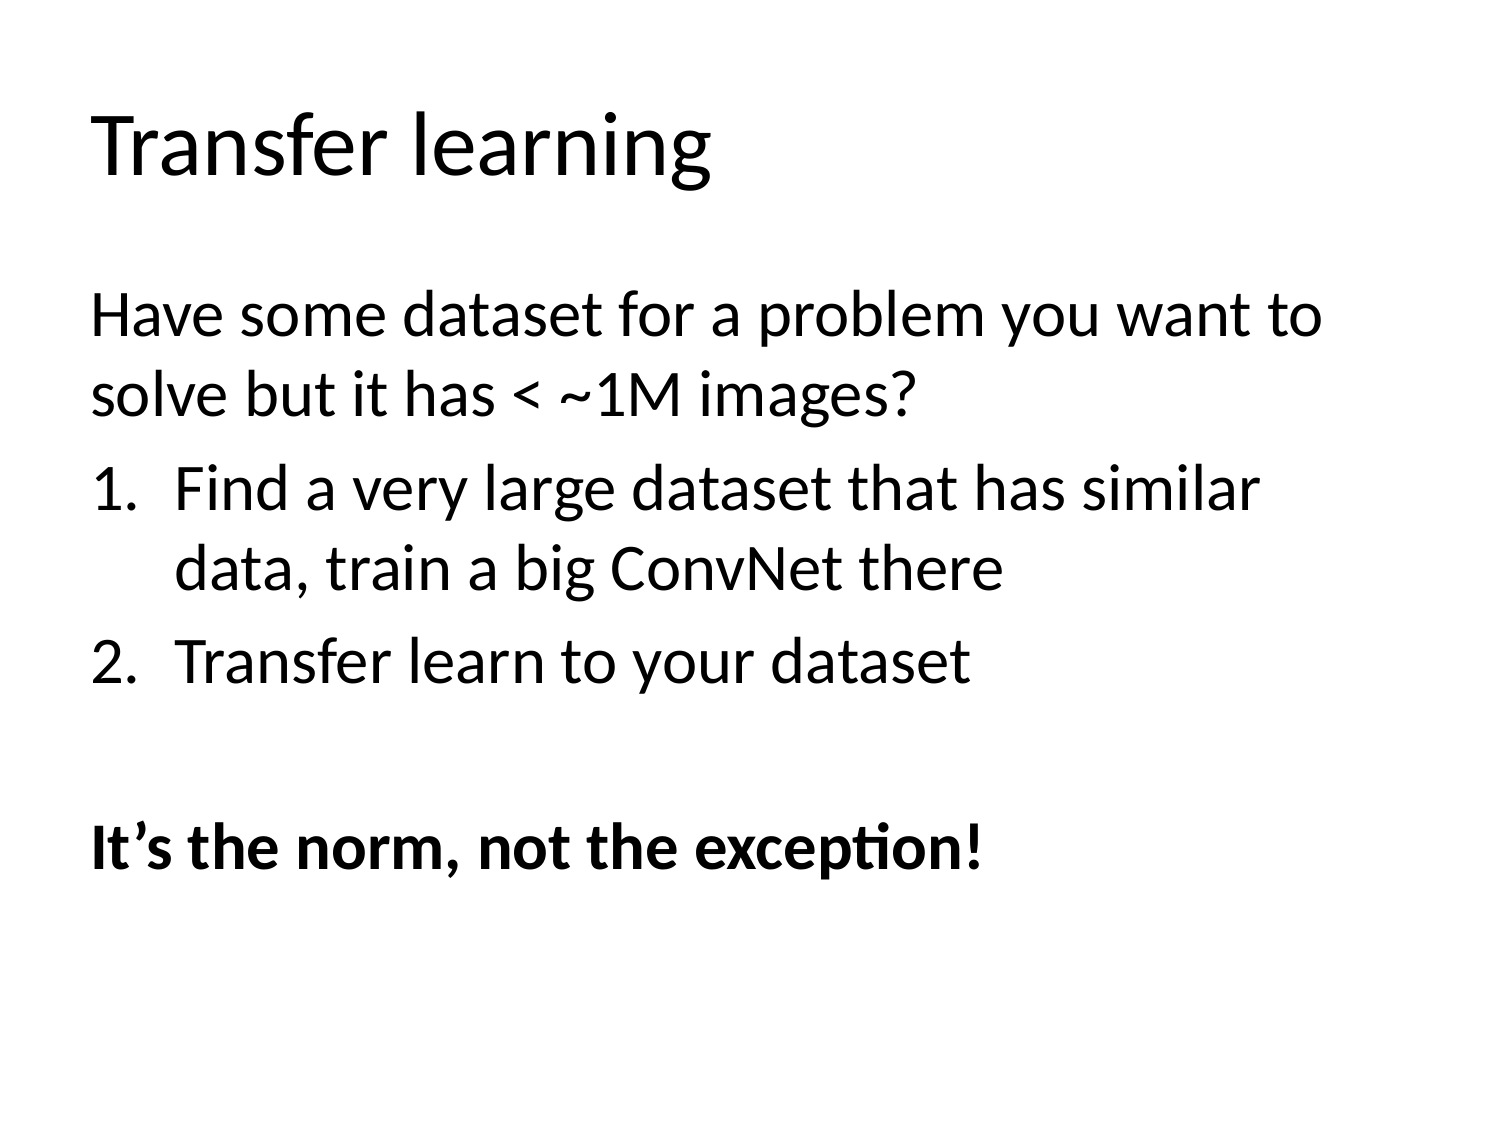

# Transfer learning
Have some dataset for a problem you want to solve but it has < ~1M images?
Find a very large dataset that has similar data, train a big ConvNet there
Transfer learn to your dataset

It’s the norm, not the exception!